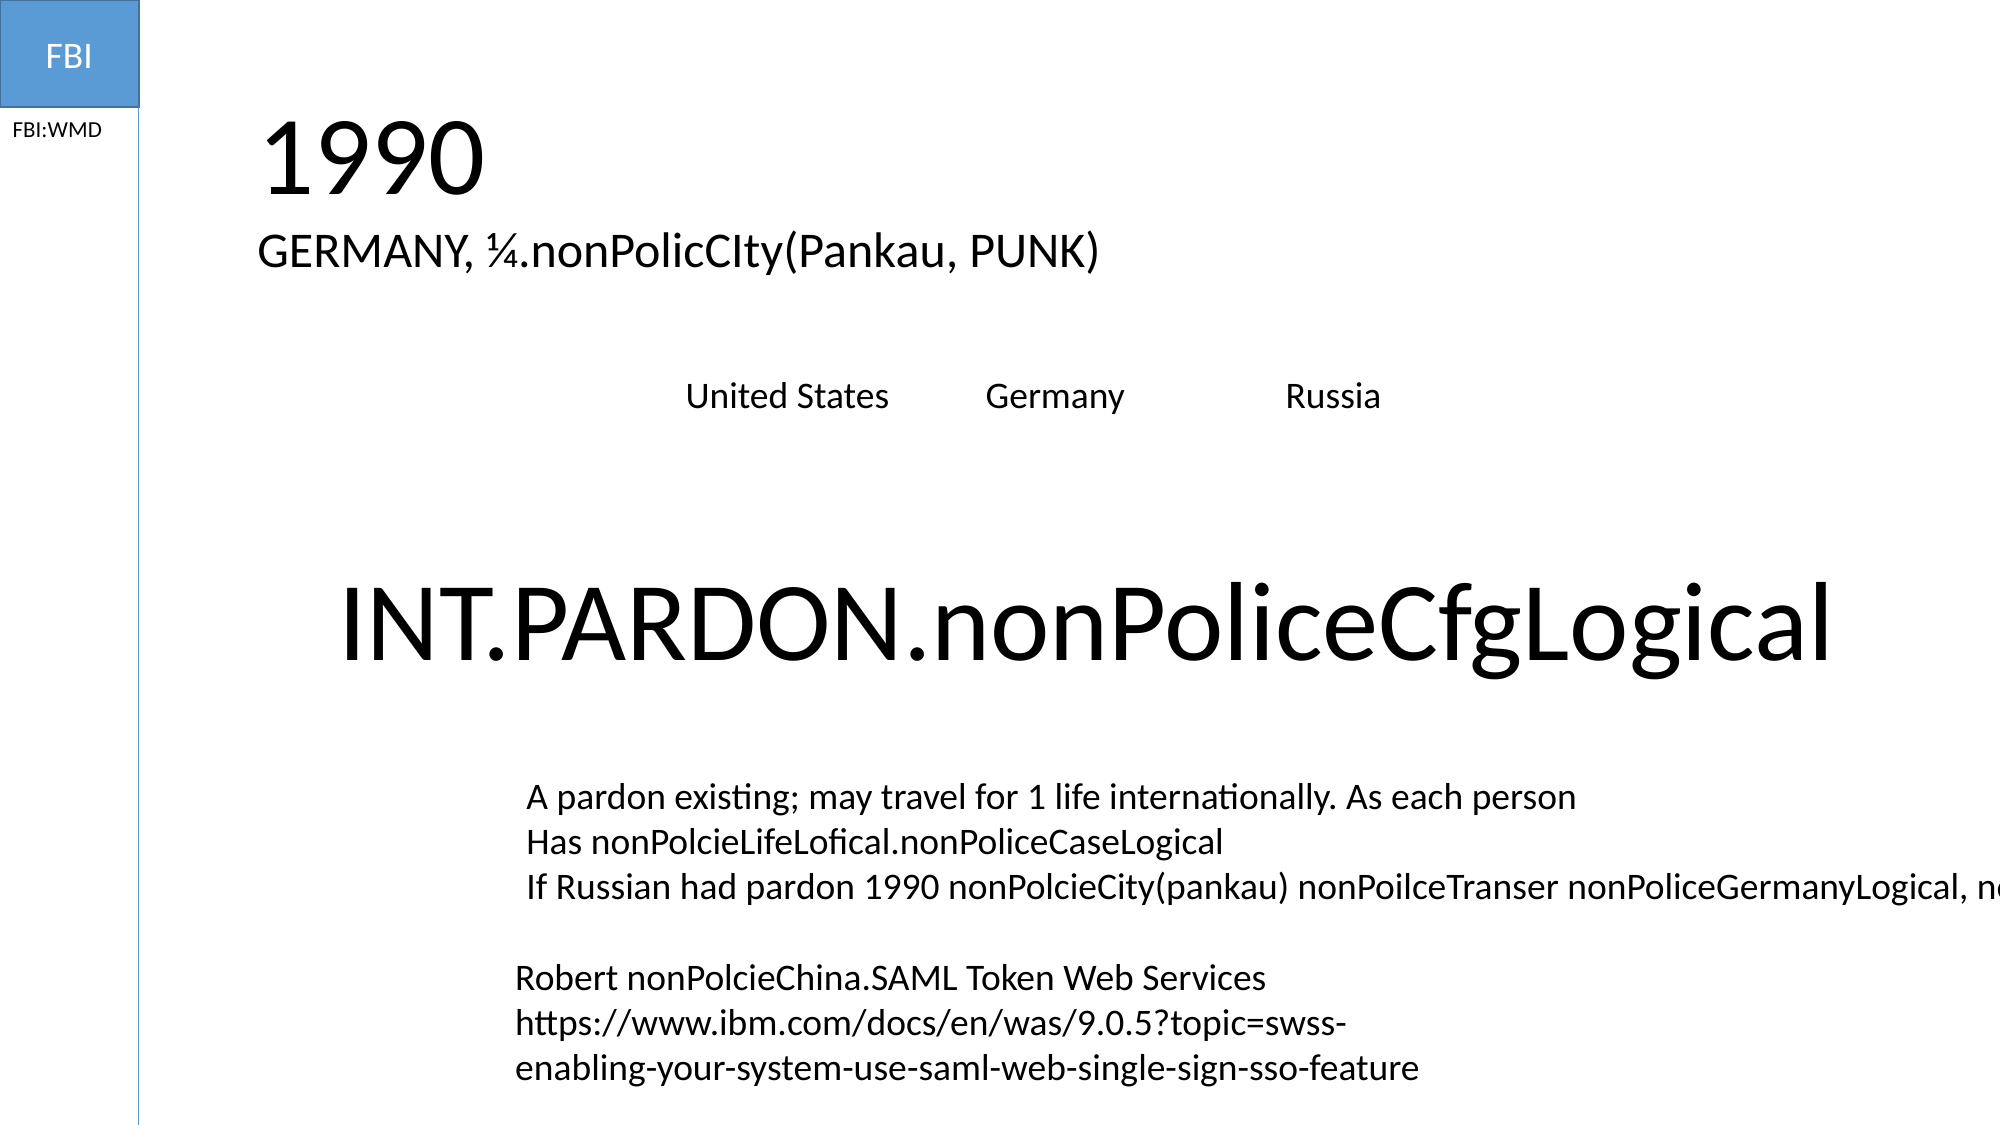

FBI
1990
GERMANY, ¼.nonPolicCIty(Pankau, PUNK)
FBI:WMD
United States	Germany		Russia
   INT.PARDON.nonPoliceCfgLogical
A pardon existing; may travel for 1 life internationally. As each person
Has nonPolcieLifeLofical.nonPoliceCaseLogical
If Russian had pardon 1990 nonPolcieCity(pankau) nonPoilceTranser nonPoliceGermanyLogical, nonPoliceUniste StatesLogical
Robert nonPolcieChina.SAML Token Web Services
https://www.ibm.com/docs/en/was/9.0.5?topic=swss-enabling-your-system-use-saml-web-single-sign-sso-feature